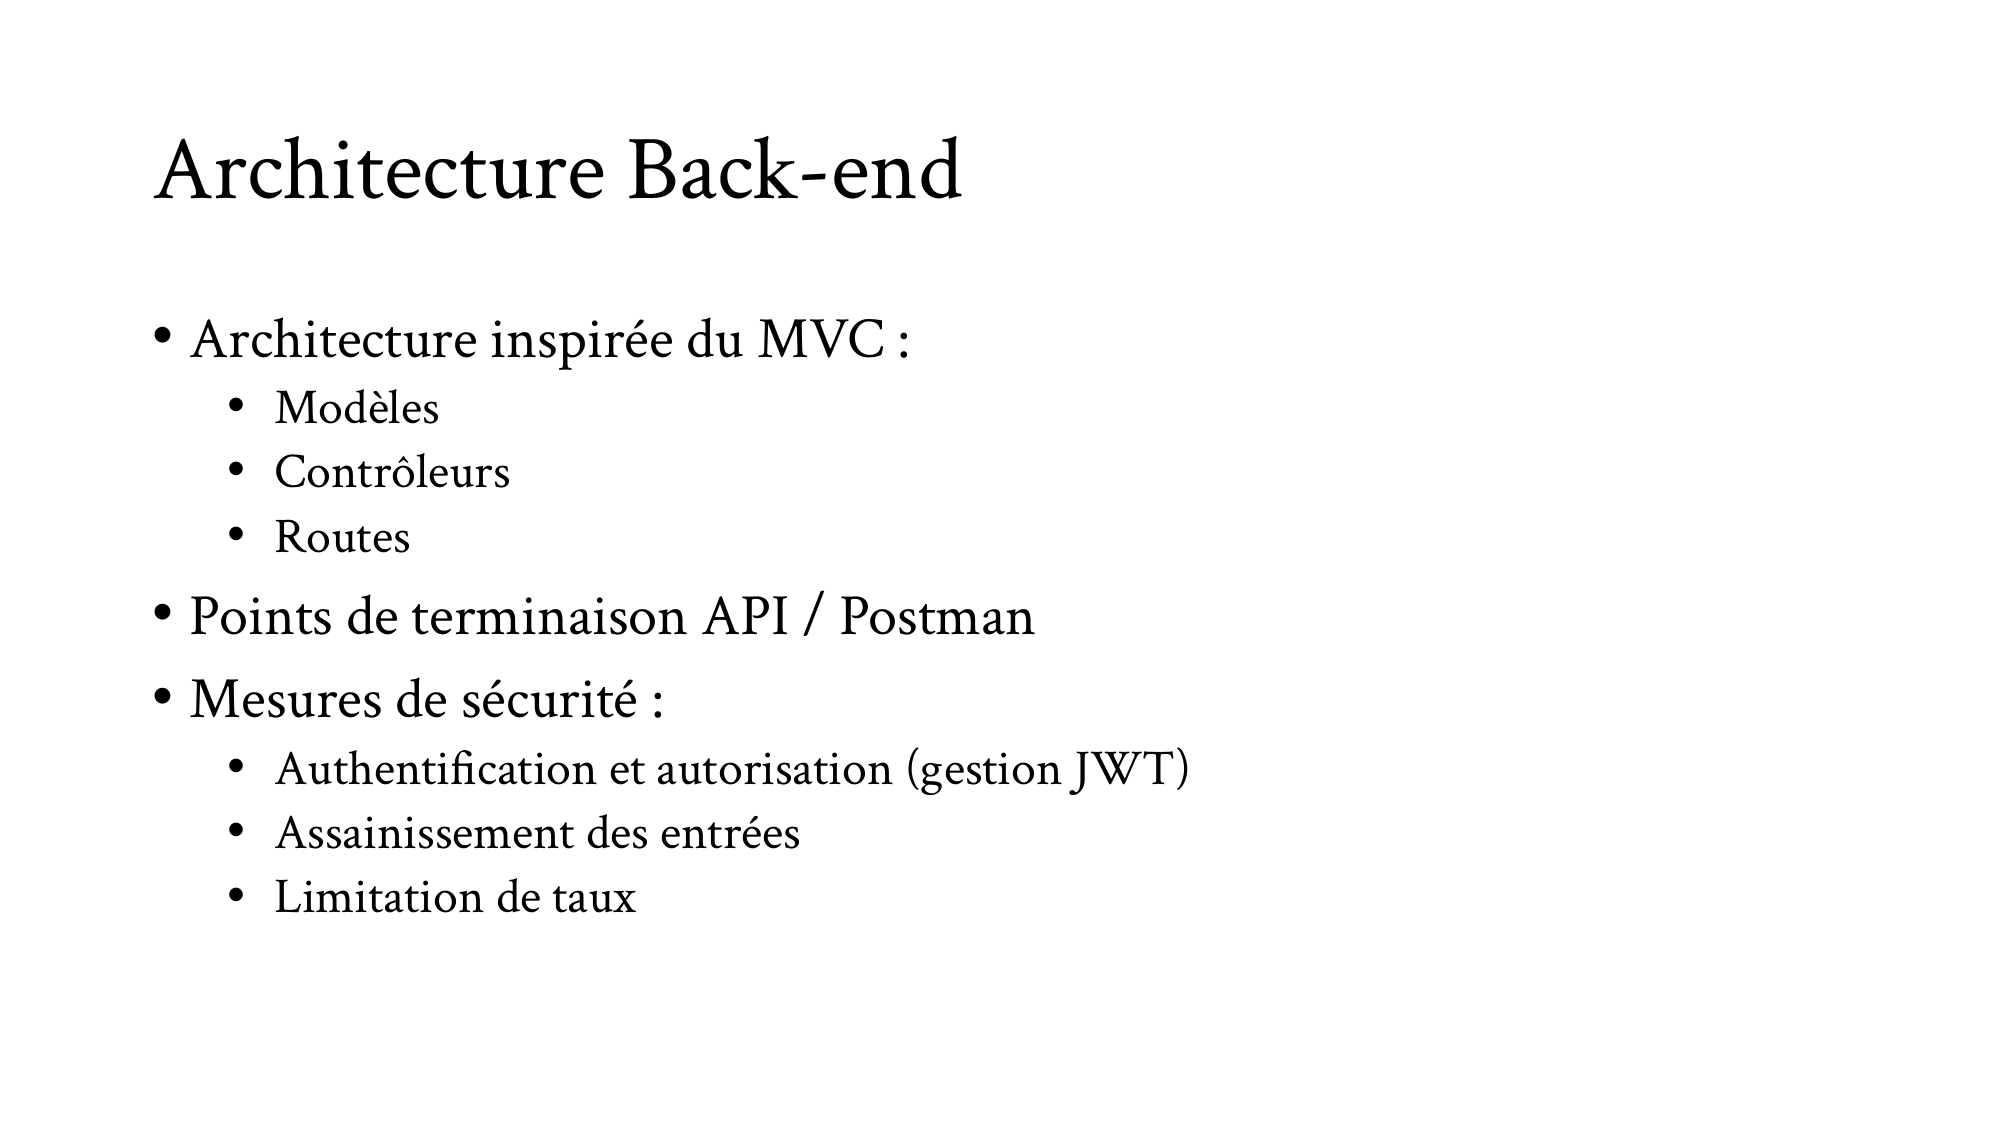

# Architecture Back-end
Architecture inspirée du MVC :
Modèles
Contrôleurs
Routes
Points de terminaison API / Postman
Mesures de sécurité :
Authentification et autorisation (gestion JWT)
Assainissement des entrées
Limitation de taux